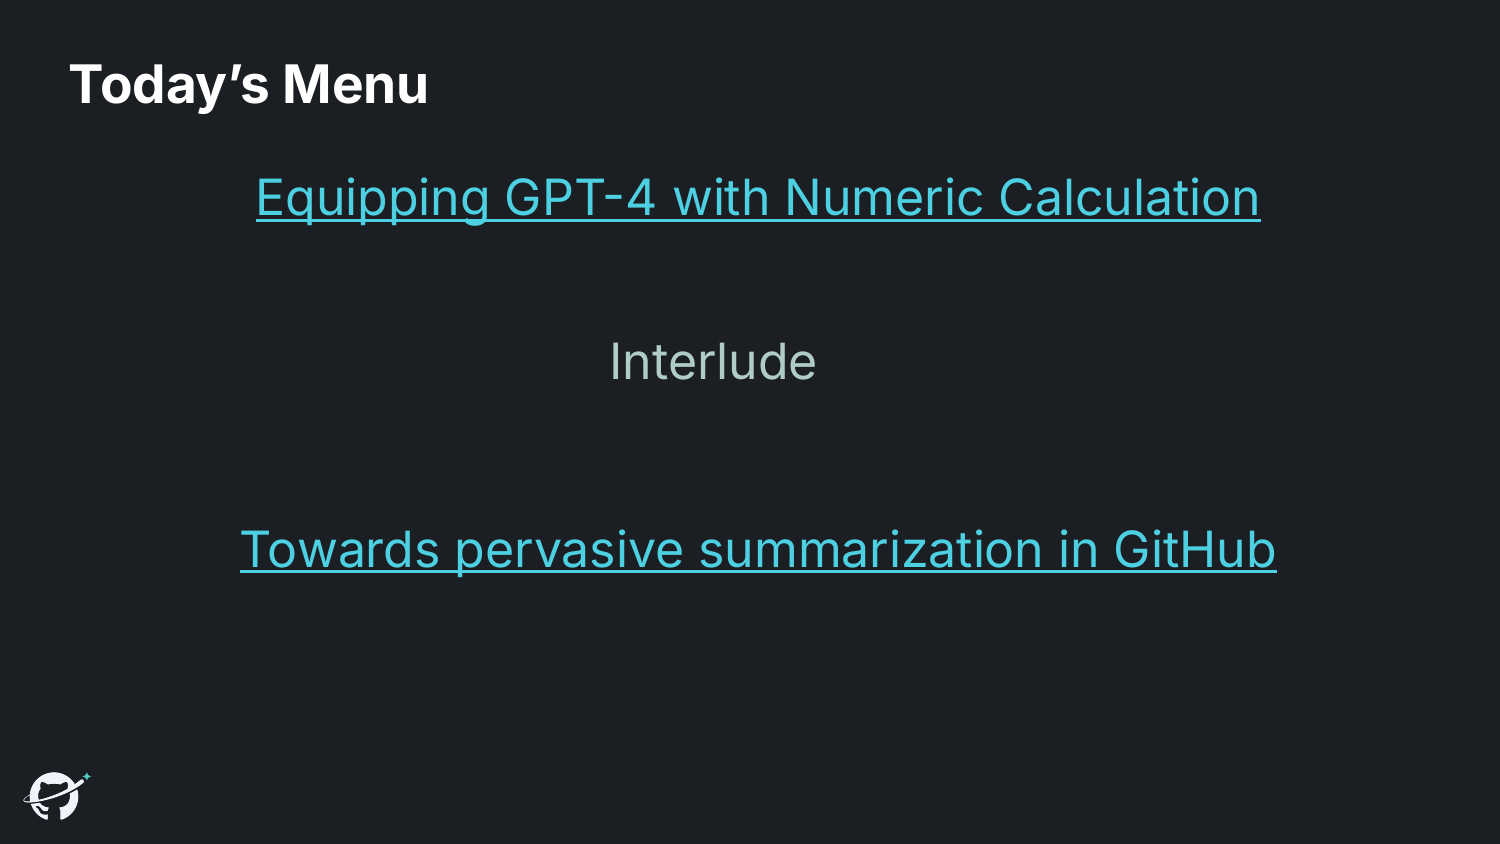

# Today’s Menu
Equipping GPT-4 with Numeric Calculation
Interlude

Towards pervasive summarization in GitHub